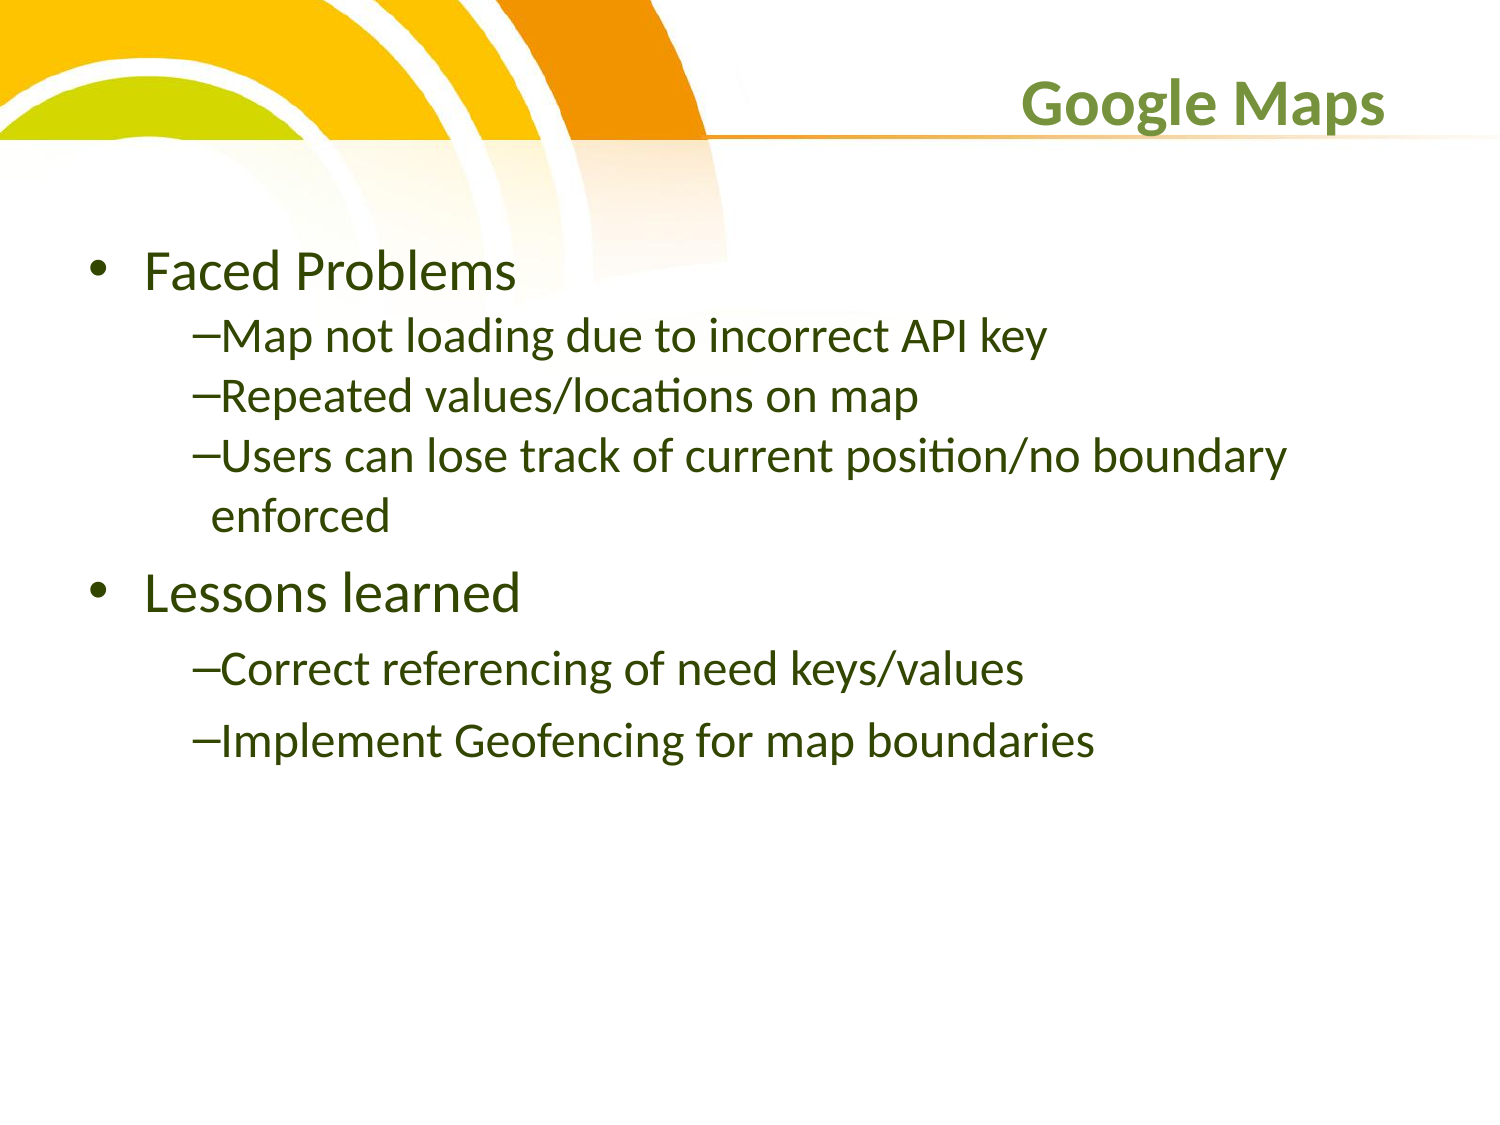

# Google Maps
Faced Problems
Map not loading due to incorrect API key
Repeated values/locations on map
Users can lose track of current position/no boundary enforced
Lessons learned
Correct referencing of need keys/values
Implement Geofencing for map boundaries